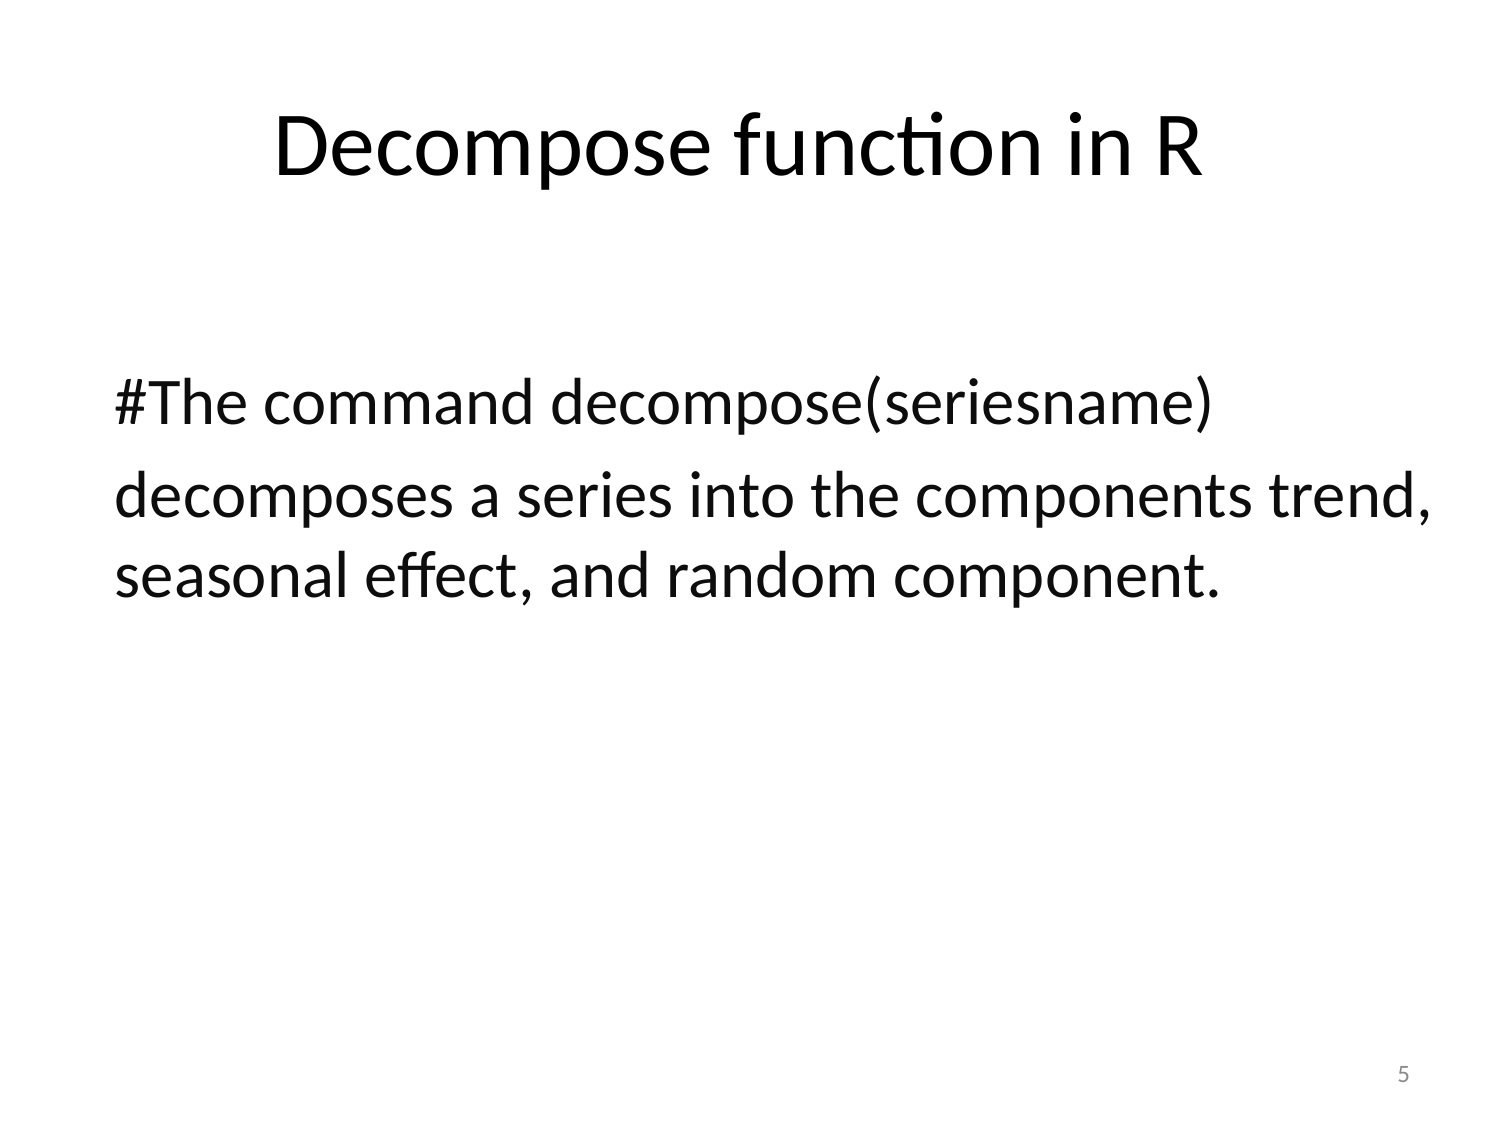

# Decompose function in R
#The command decompose(seriesname)
decomposes a series into the components trend, seasonal effect, and random component.

5